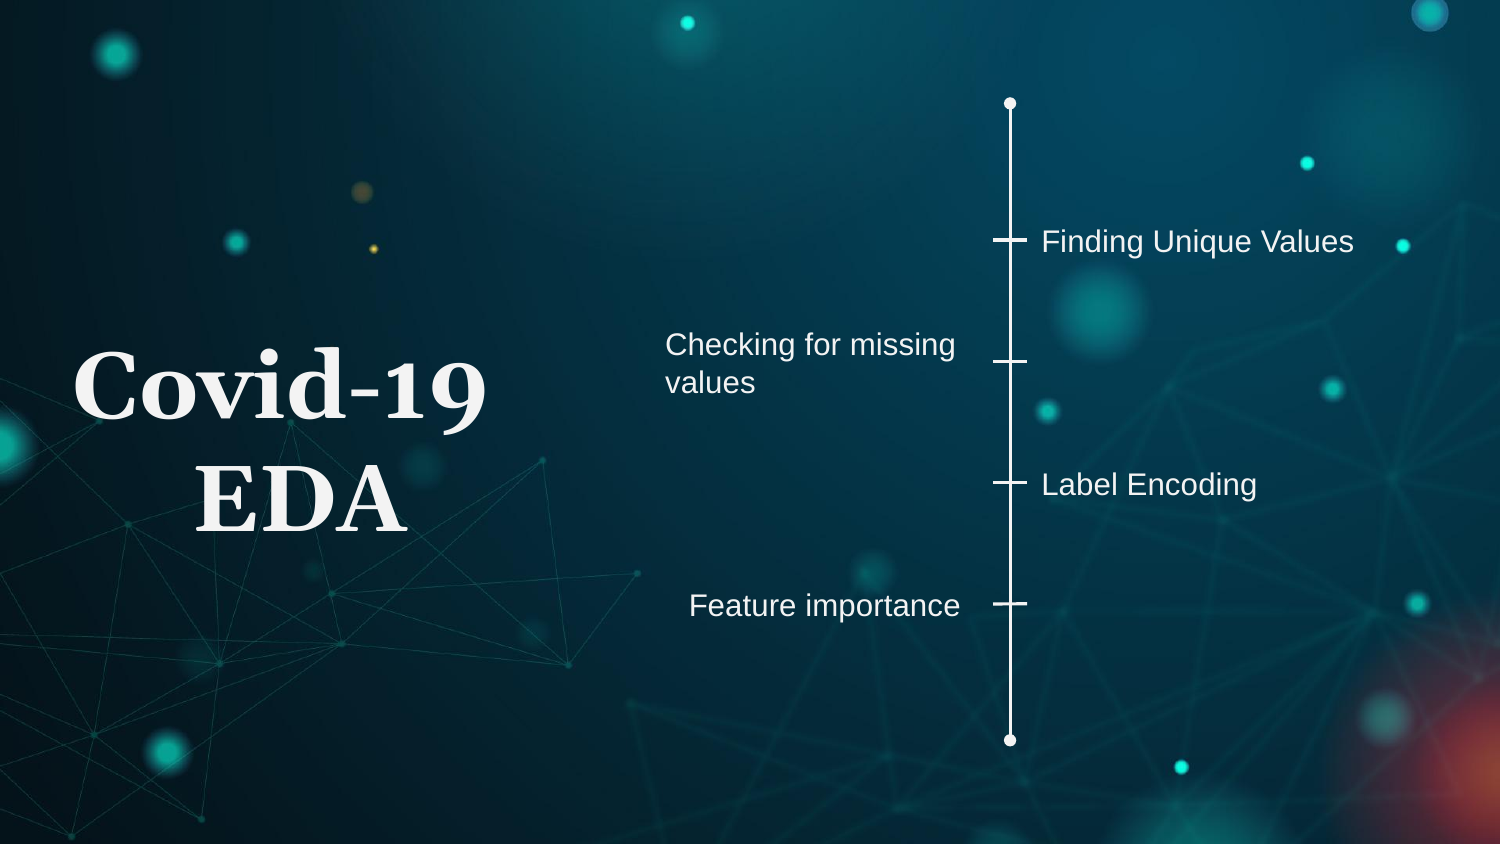

Finding Unique Values
Checking for missing
values
# Covid-19
    EDA

Label Encoding
Feature importance